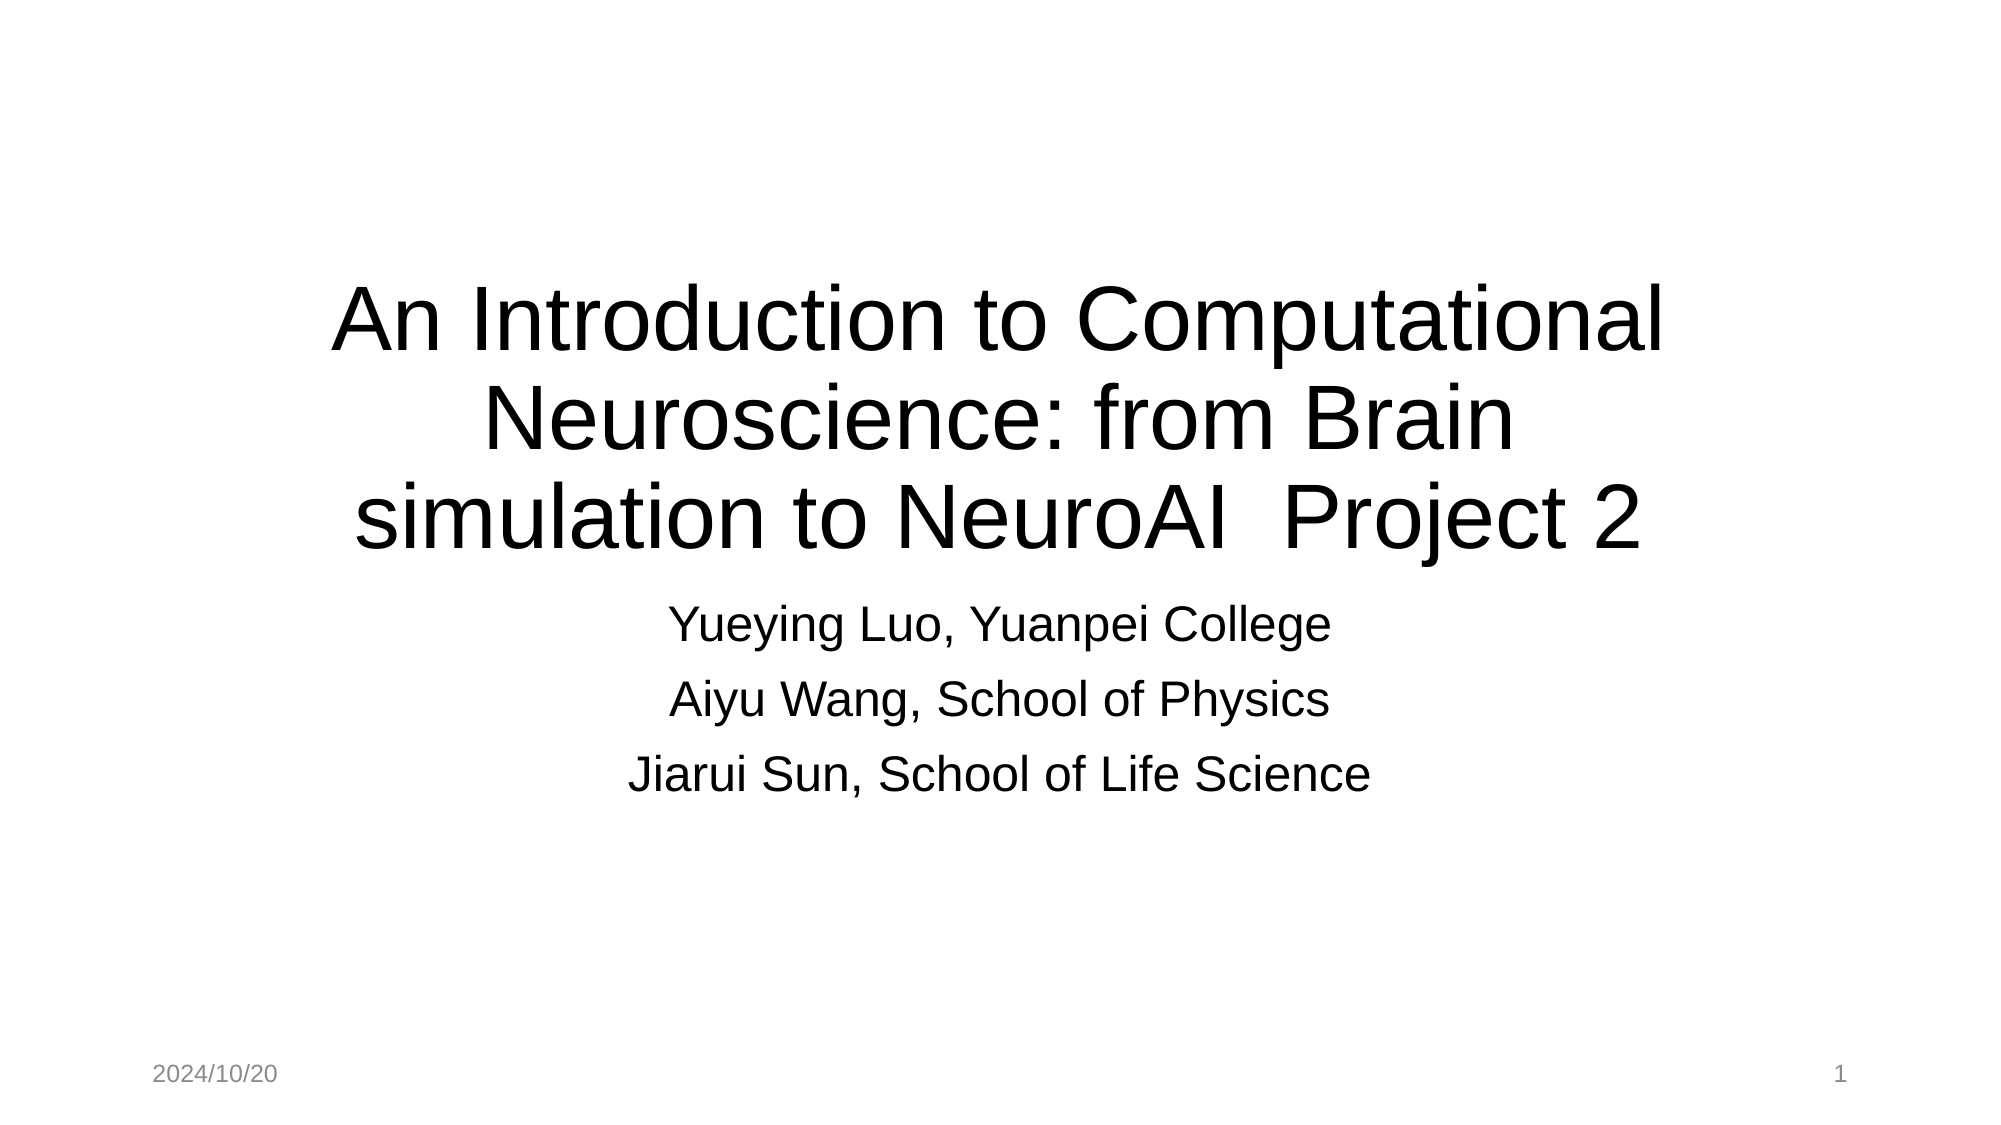

# An Introduction to Computational Neuroscience: from Brain simulation to NeuroAI  Project 2
Yueying Luo, Yuanpei College
Aiyu Wang, School of Physics
Jiarui Sun, School of Life Science
2024/10/20
1